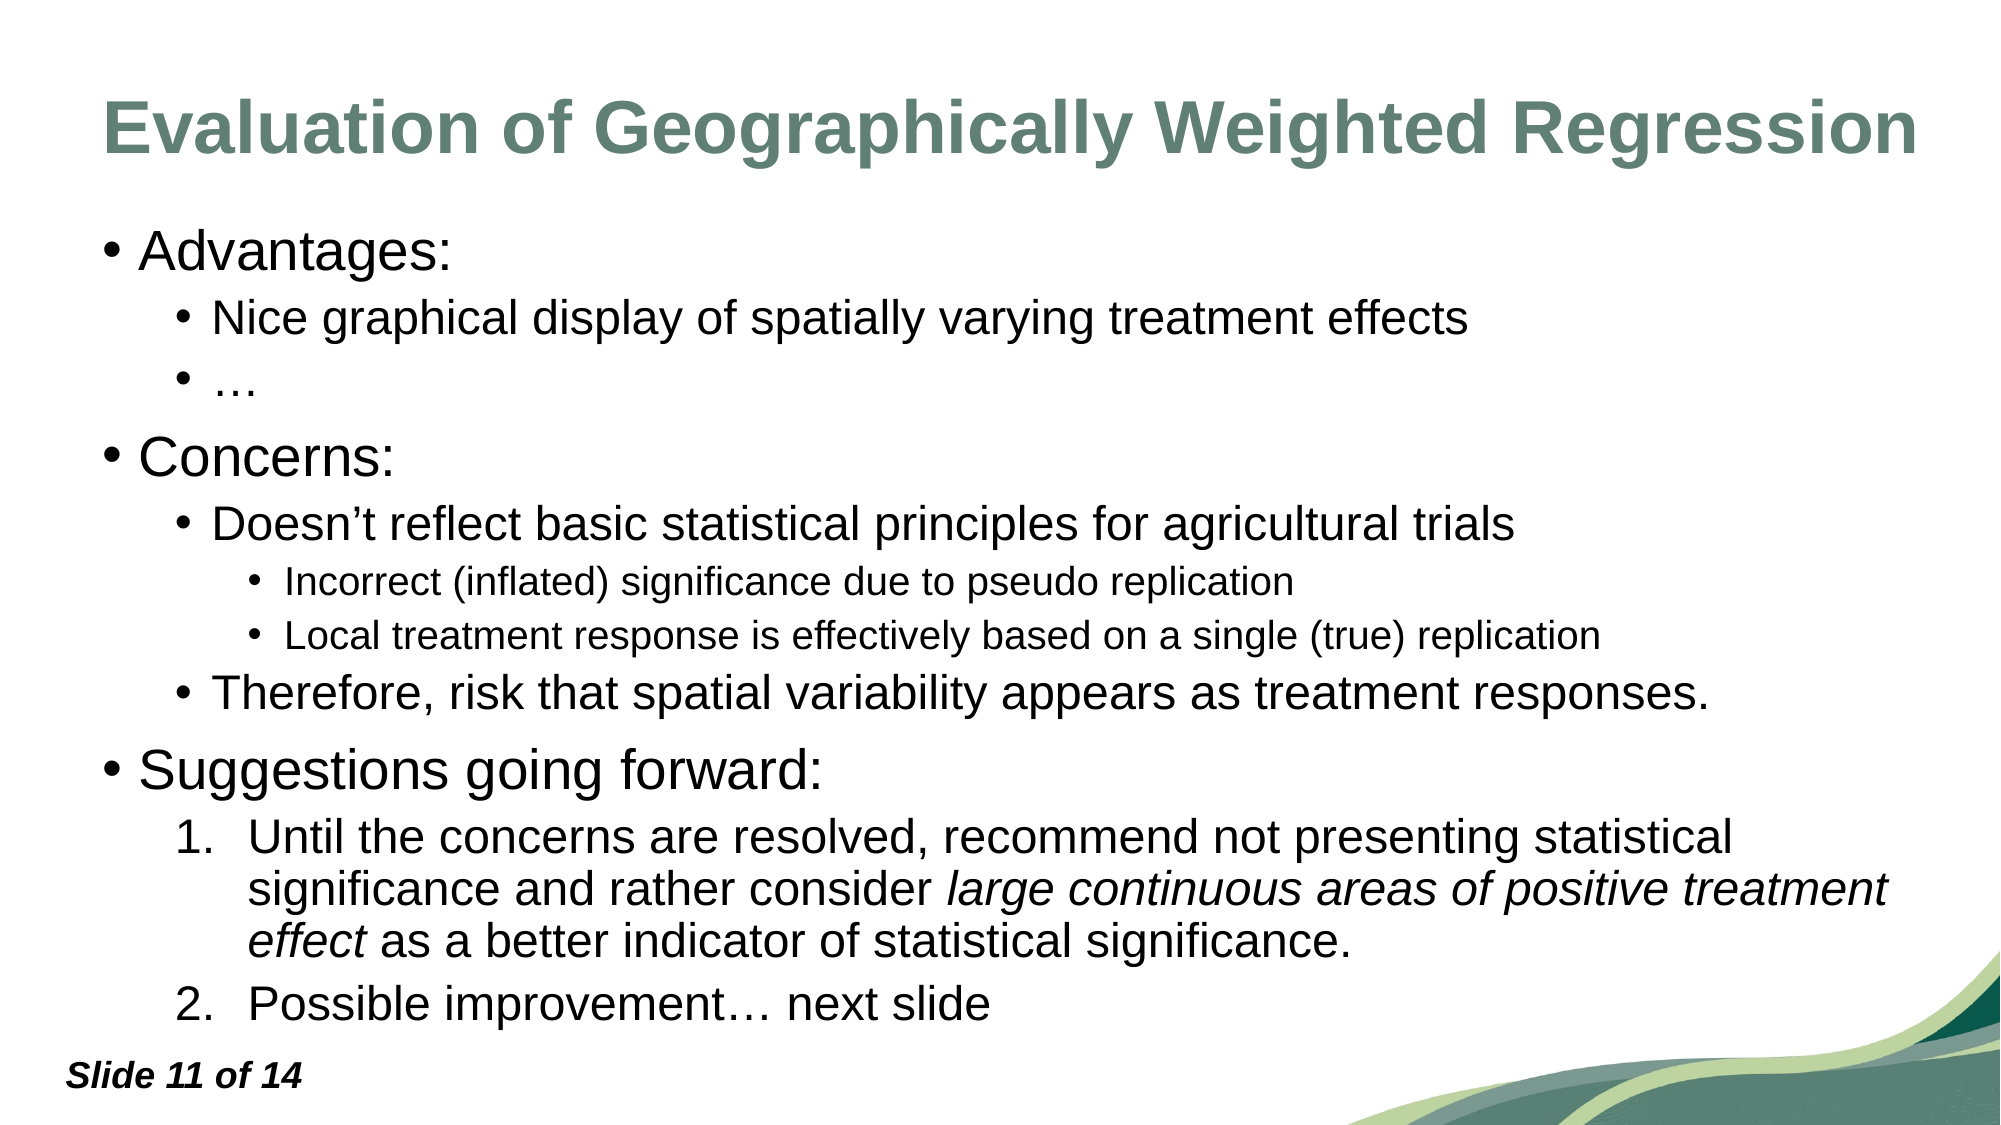

# Evaluation of Geographically Weighted Regression
Advantages:
Nice graphical display of spatially varying treatment effects
…
Concerns:
Doesn’t reflect basic statistical principles for agricultural trials
Incorrect (inflated) significance due to pseudo replication
Local treatment response is effectively based on a single (true) replication
Therefore, risk that spatial variability appears as treatment responses.
Suggestions going forward:
Until the concerns are resolved, recommend not presenting statistical significance and rather consider large continuous areas of positive treatment effect as a better indicator of statistical significance.
Possible improvement… next slide
Slide 11 of 14